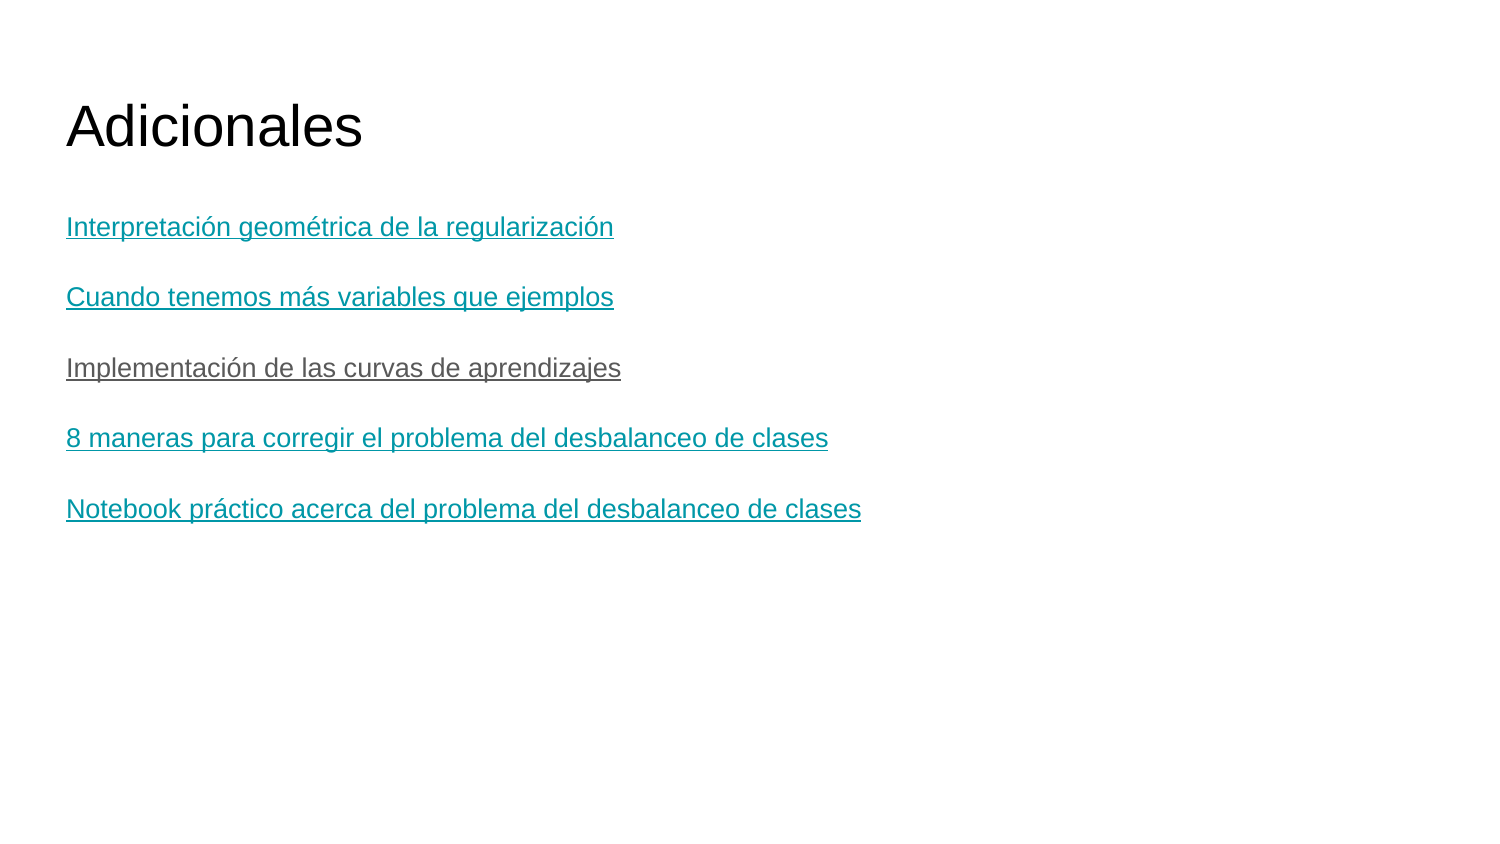

# Adicionales
Interpretación geométrica de la regularización
Cuando tenemos más variables que ejemplos
Implementación de las curvas de aprendizajes
8 maneras para corregir el problema del desbalanceo de clases
Notebook práctico acerca del problema del desbalanceo de clases